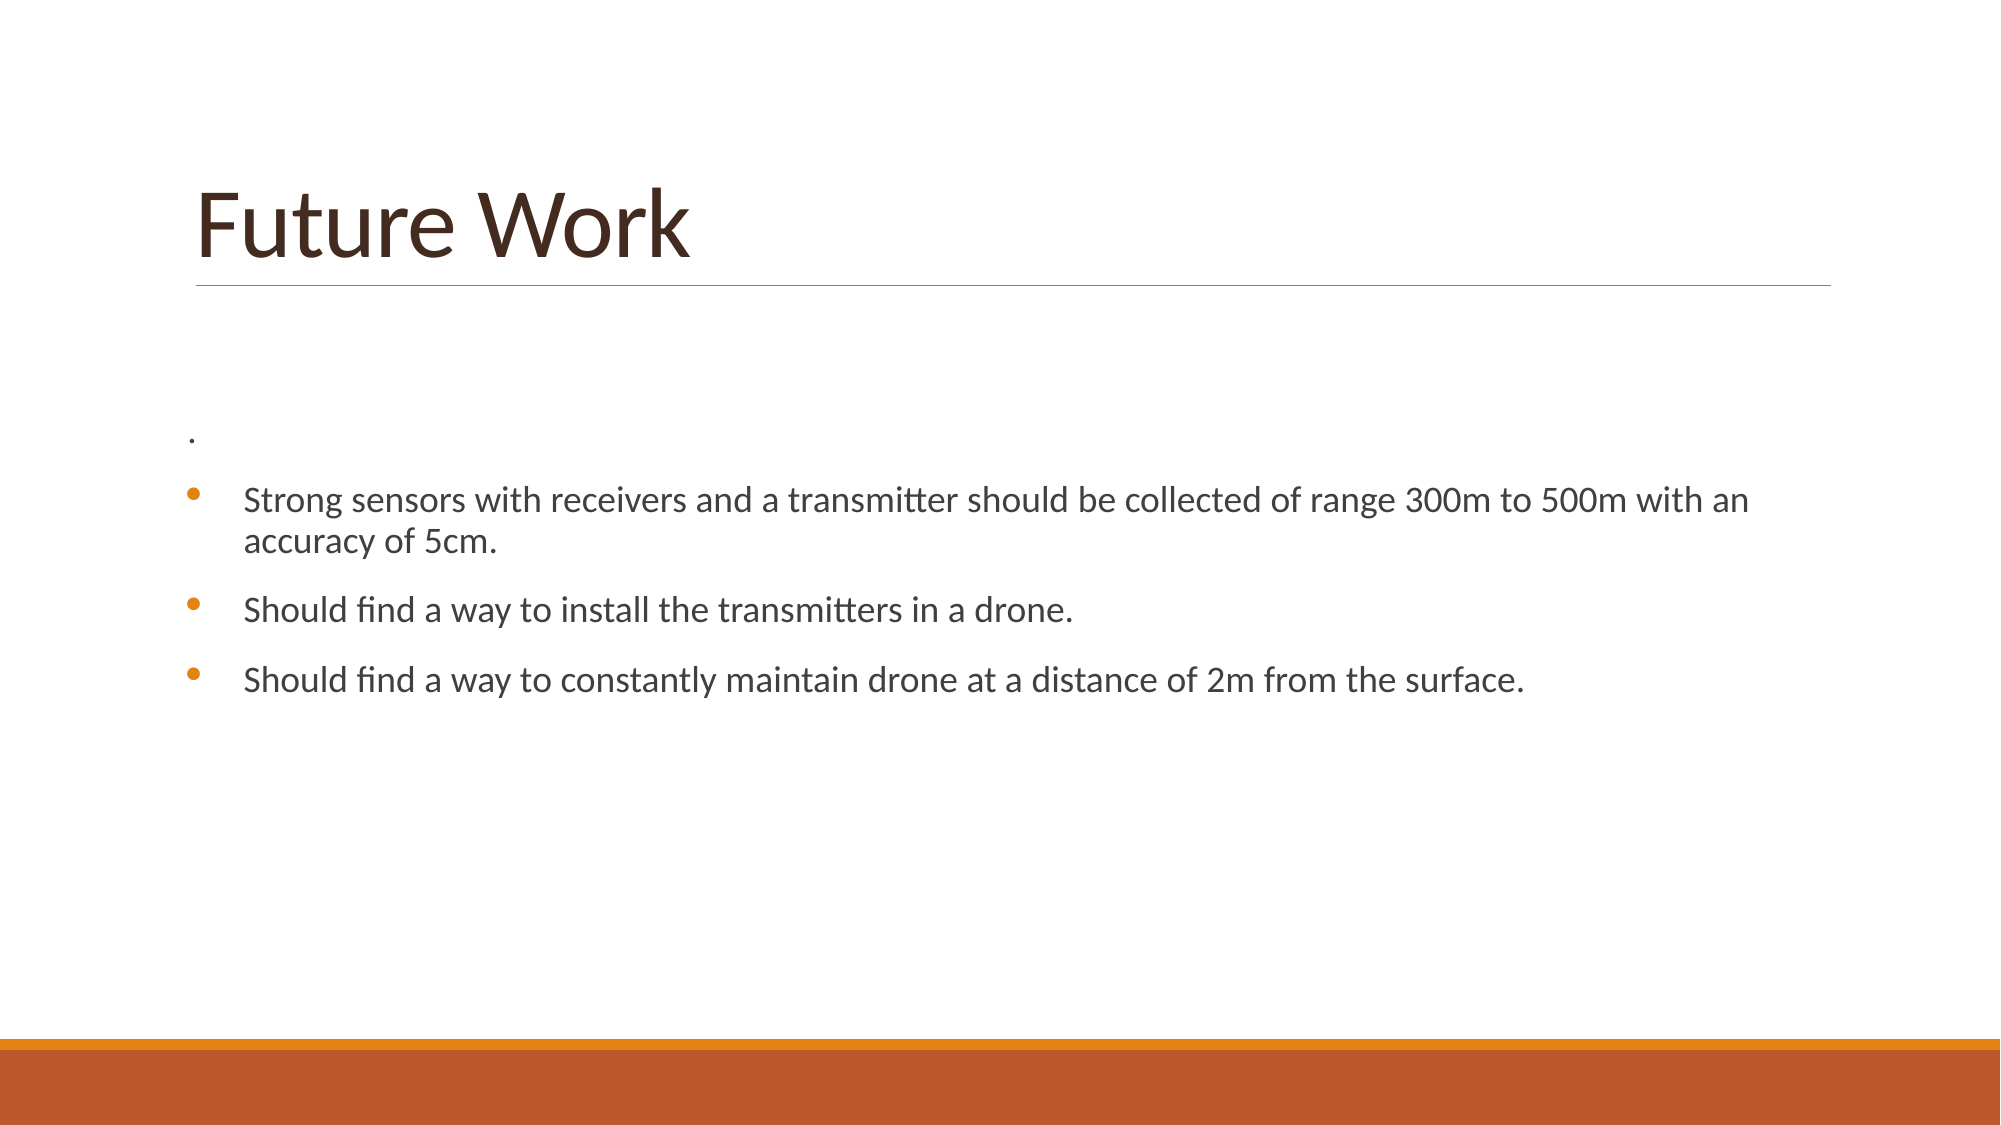

# Future Work
.
Strong sensors with receivers and a transmitter should be collected of range 300m to 500m with an accuracy of 5cm.
Should find a way to install the transmitters in a drone.
Should find a way to constantly maintain drone at a distance of 2m from the surface.